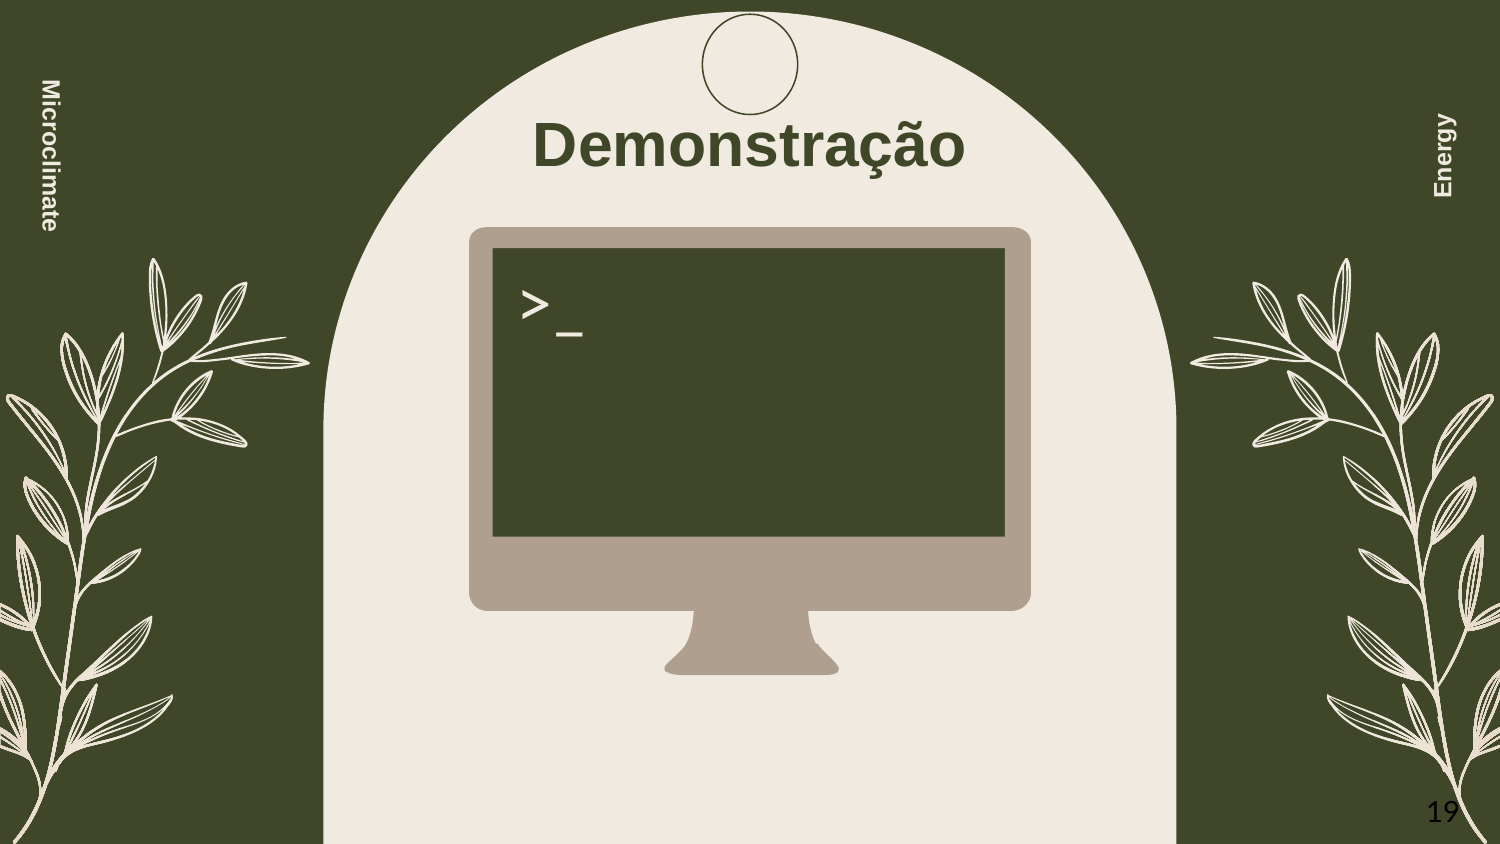

04
# Demonstração
Energy
Microclimate

>_
19